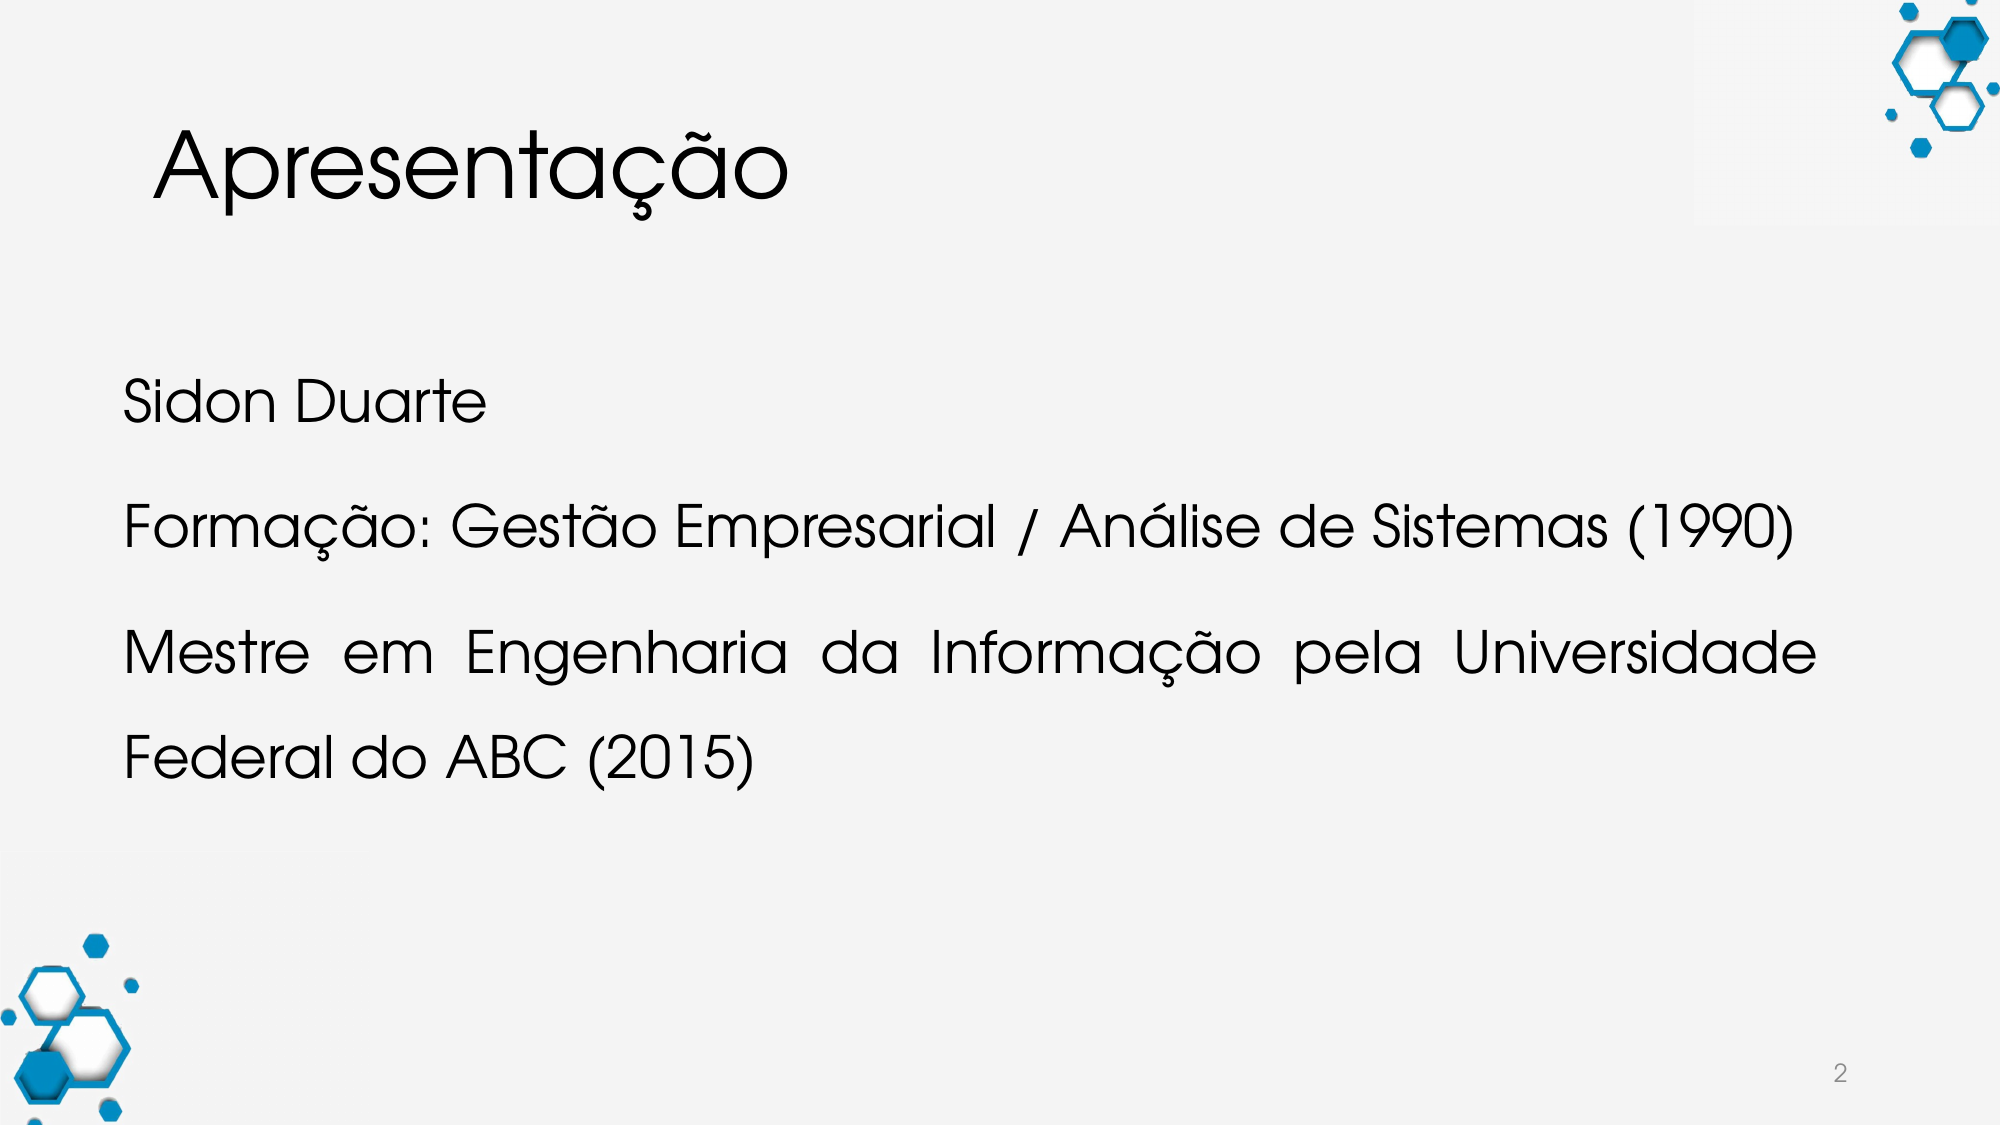

# Apresentação
Sidon Duarte
Formação: Gestão Empresarial / Análise de Sistemas (1990)
Mestre em Engenharia da Informação pela Universidade Federal do ABC (2015)
2